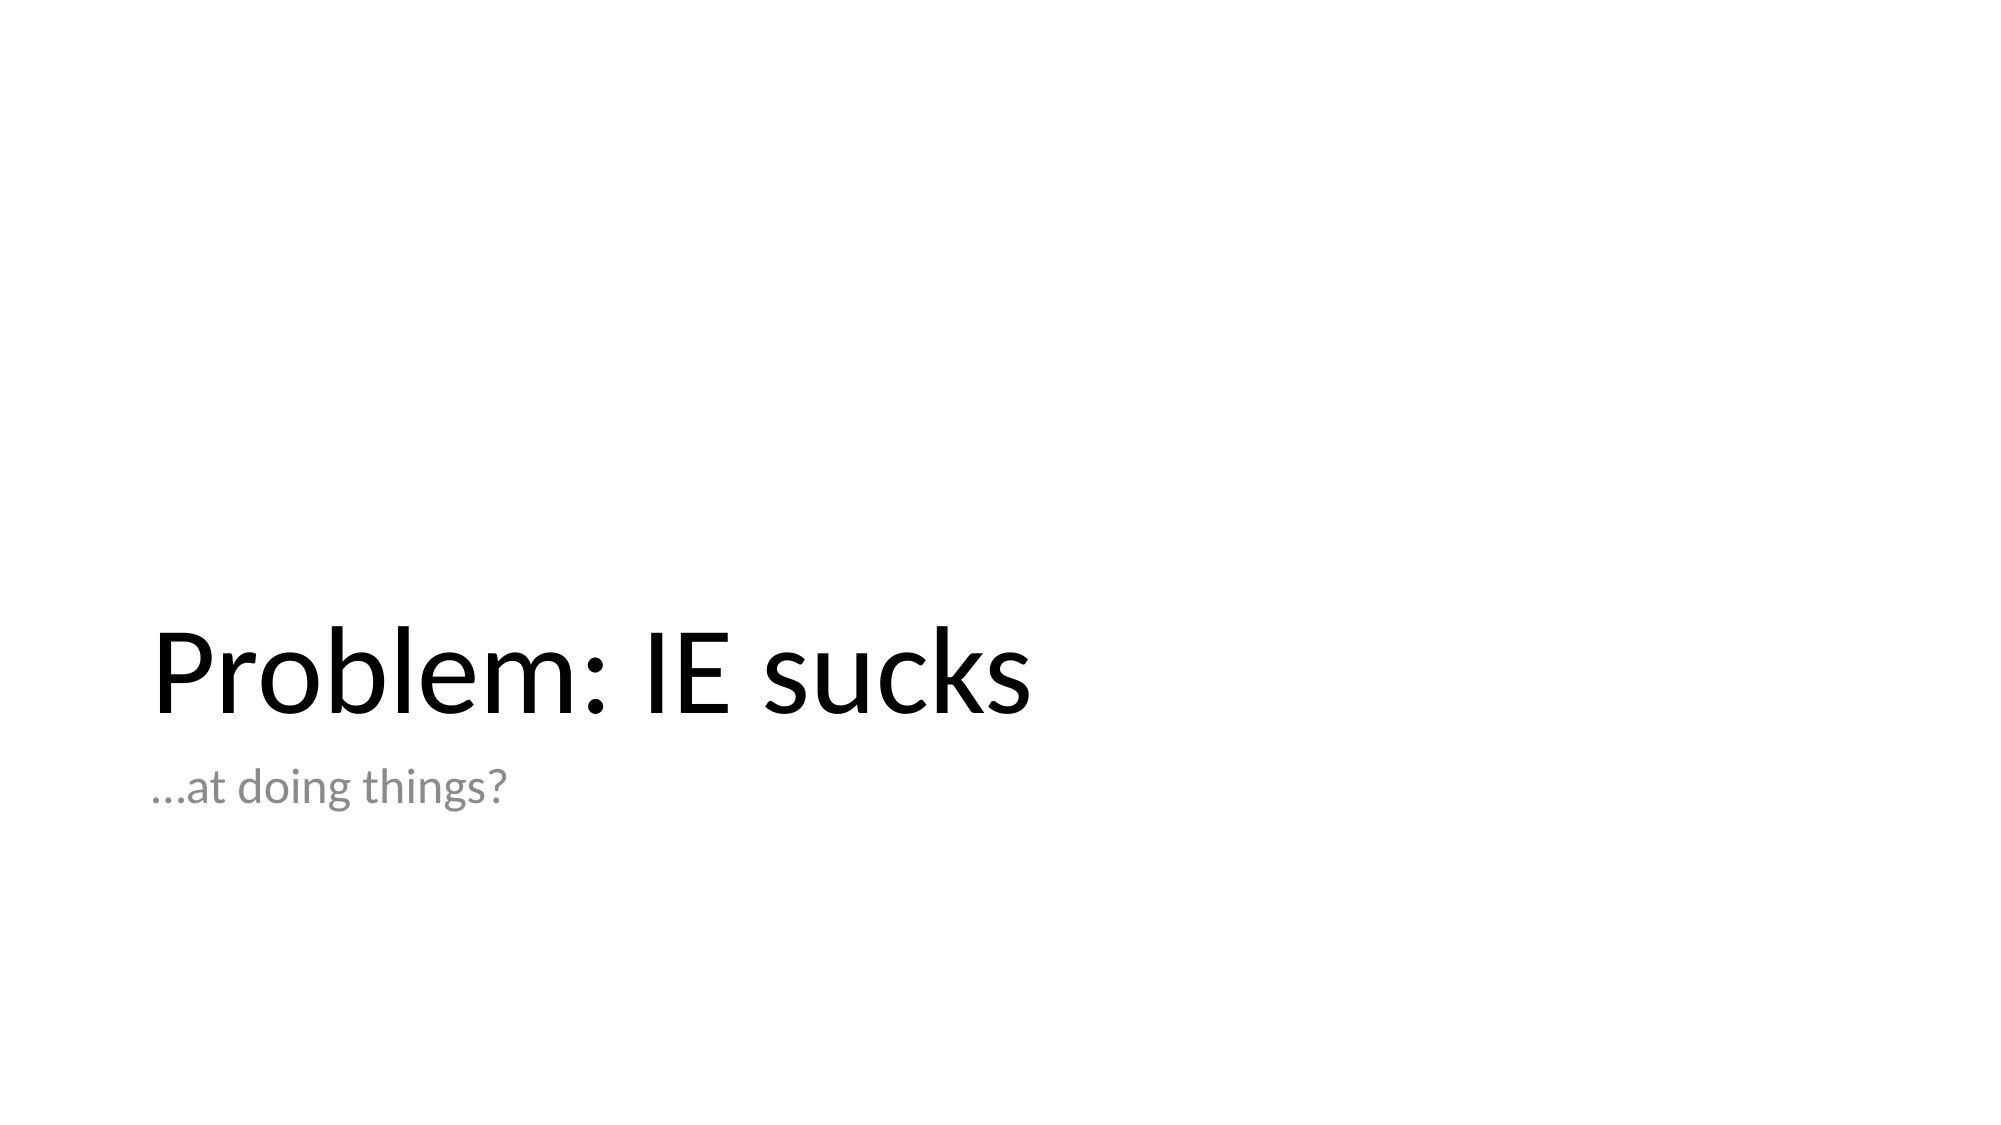

# Problem: IE sucks
…at doing things?